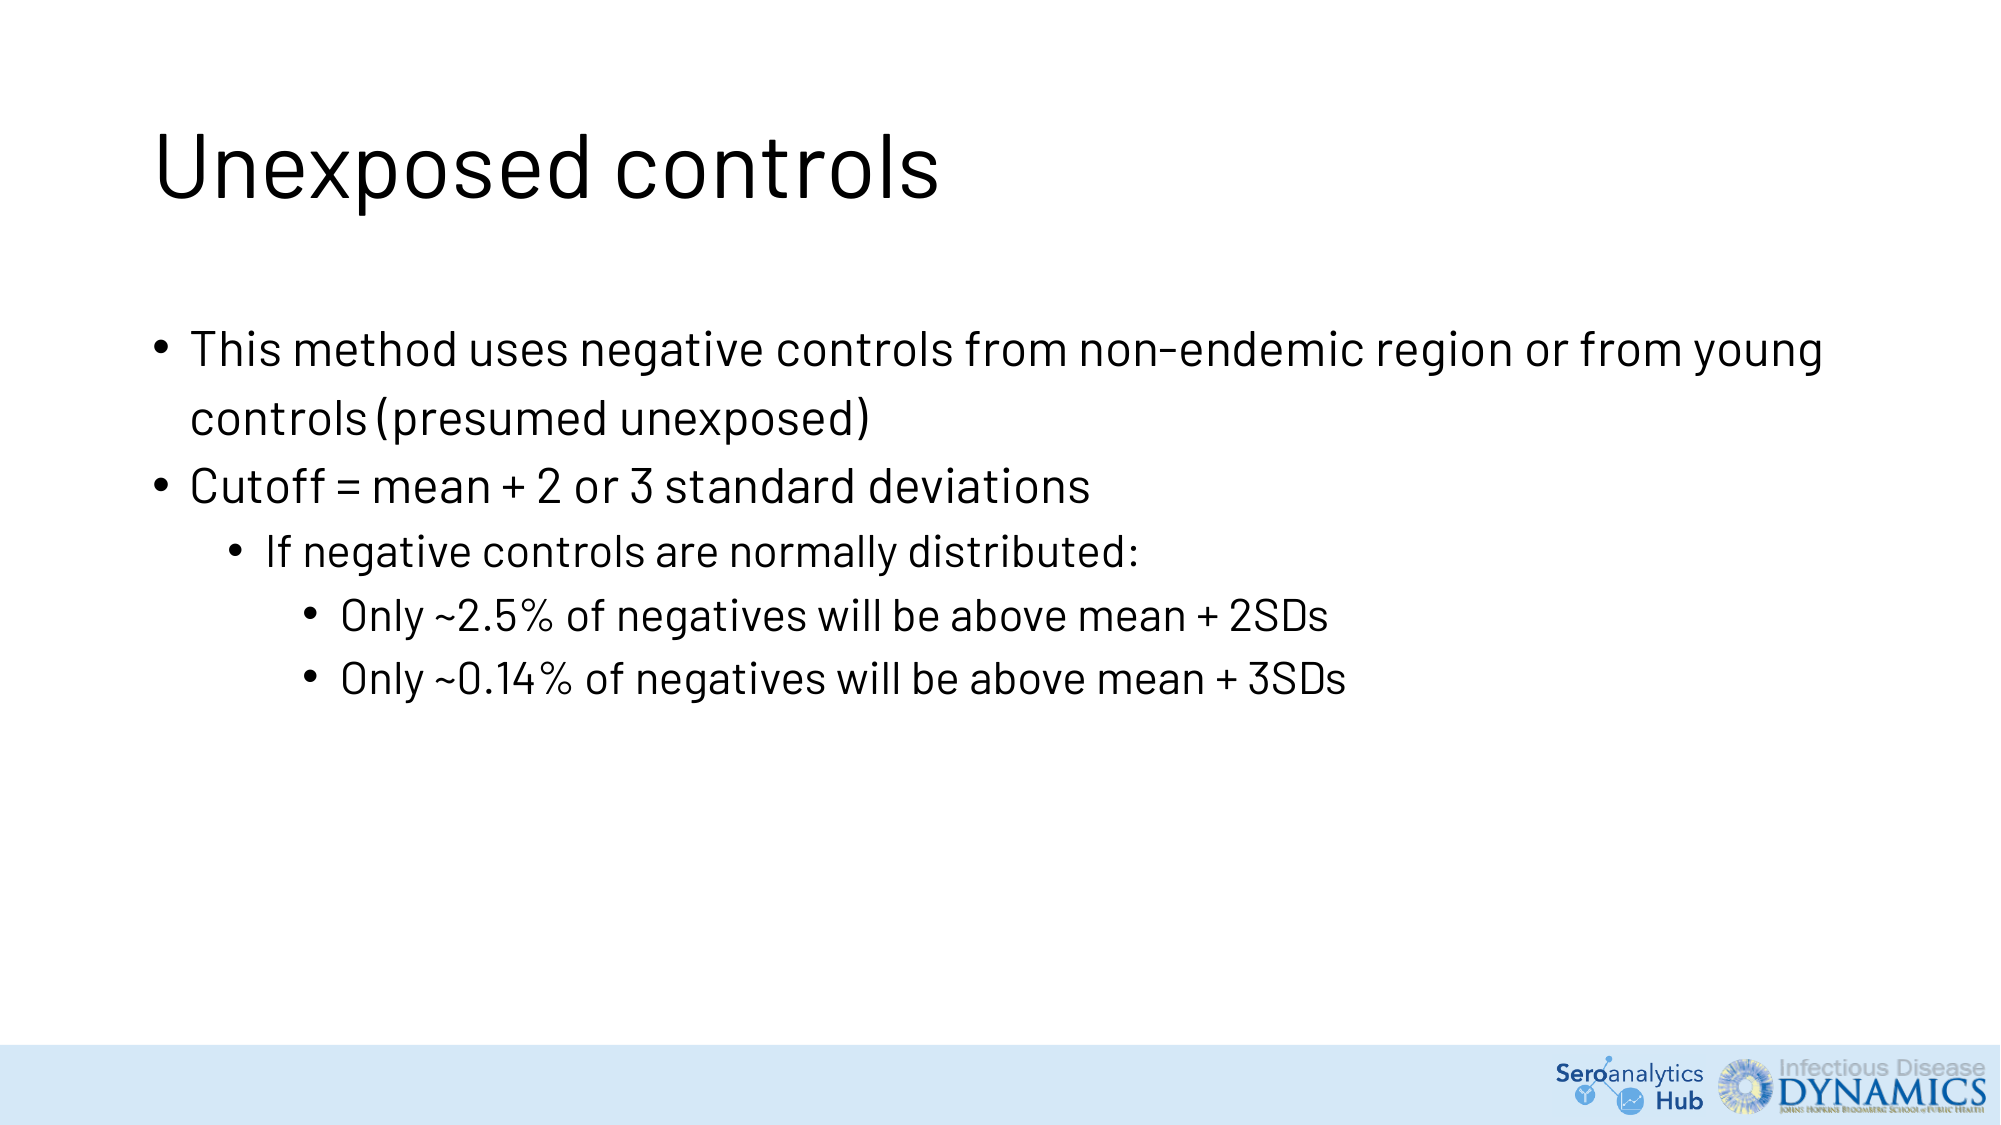

# Unexposed controls
This method uses negative controls from non-endemic region or from young controls (presumed unexposed)
Cutoff = mean + 2 or 3 standard deviations
If negative controls are normally distributed:
Only ~2.5% of negatives will be above mean + 2SDs
Only ~0.14% of negatives will be above mean + 3SDs